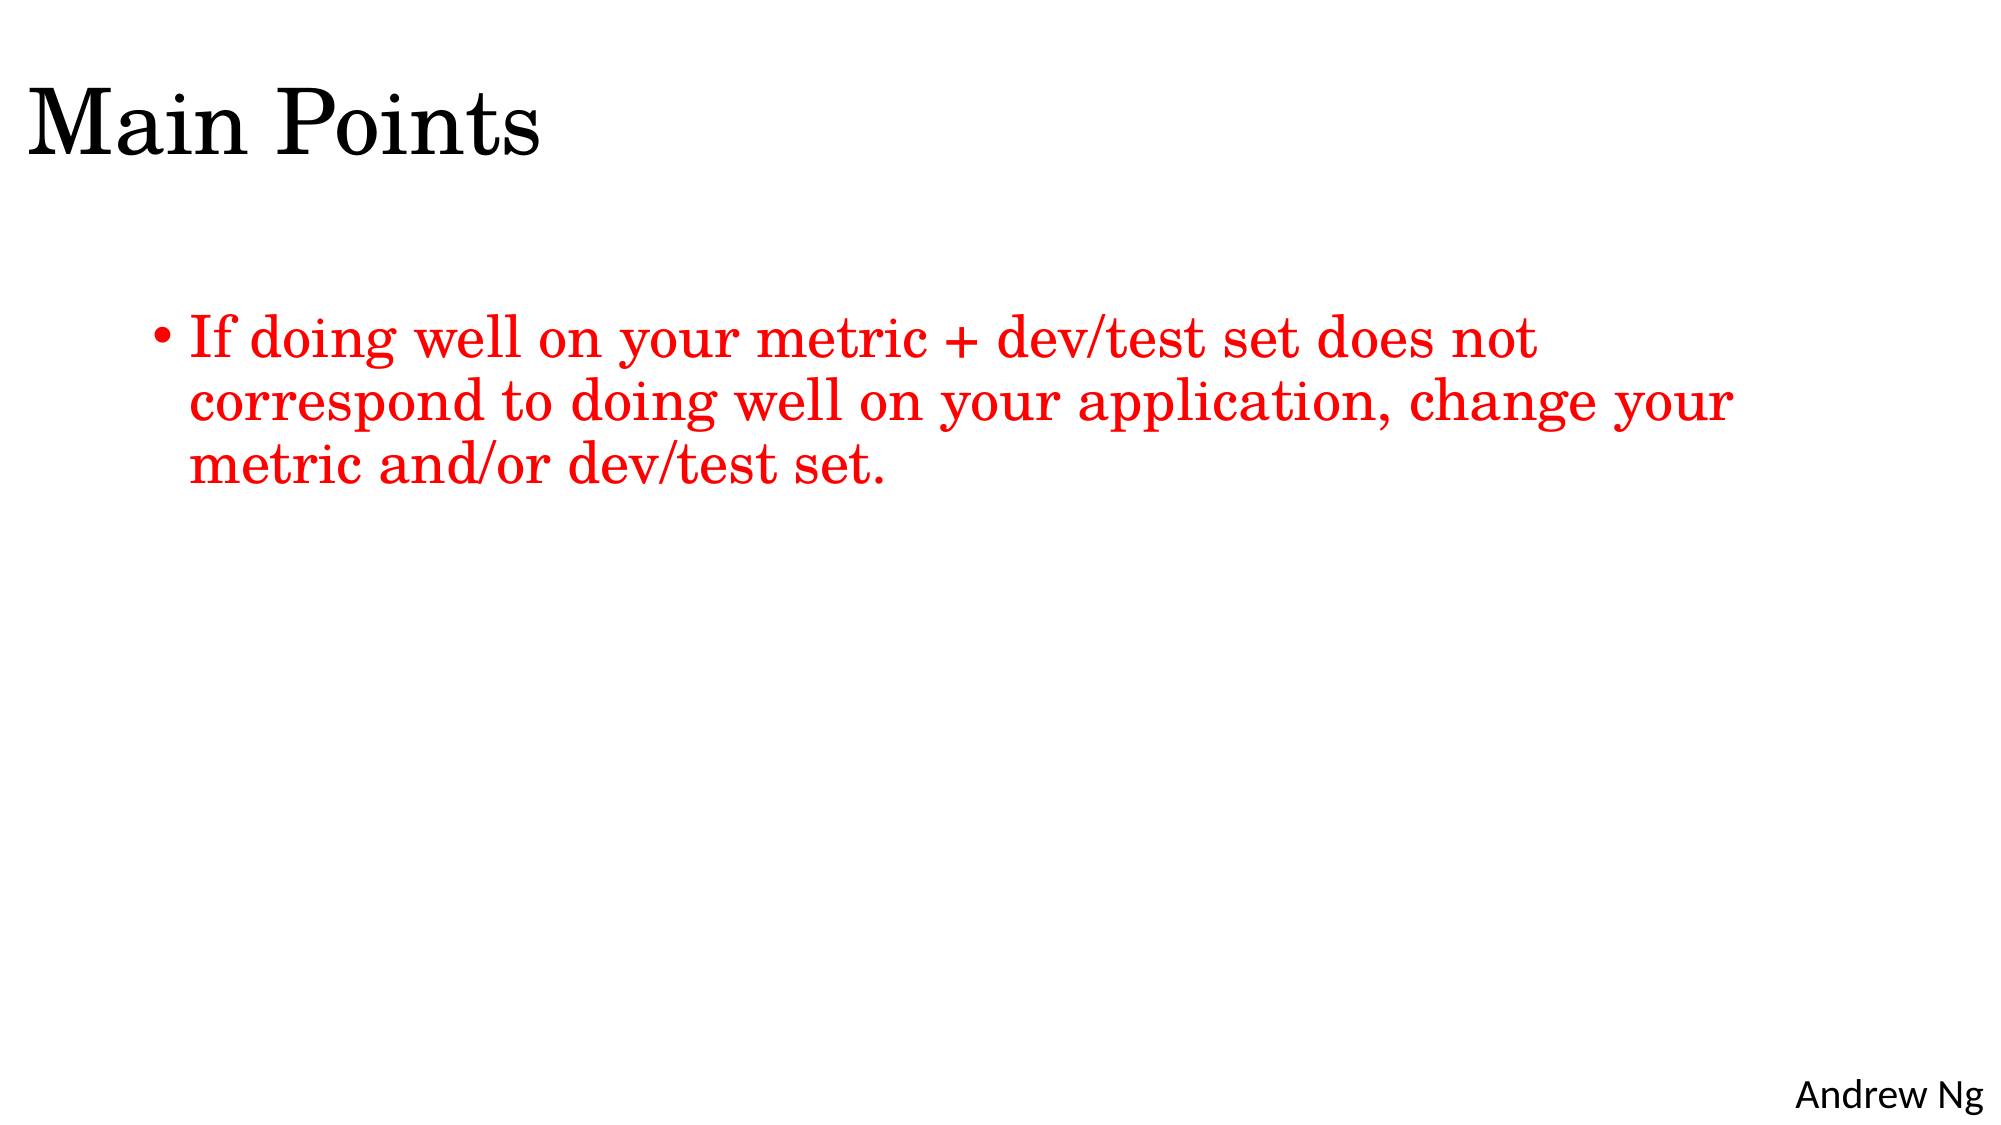

# Main Points
If doing well on your metric + dev/test set does not correspond to doing well on your application, change your metric and/or dev/test set.